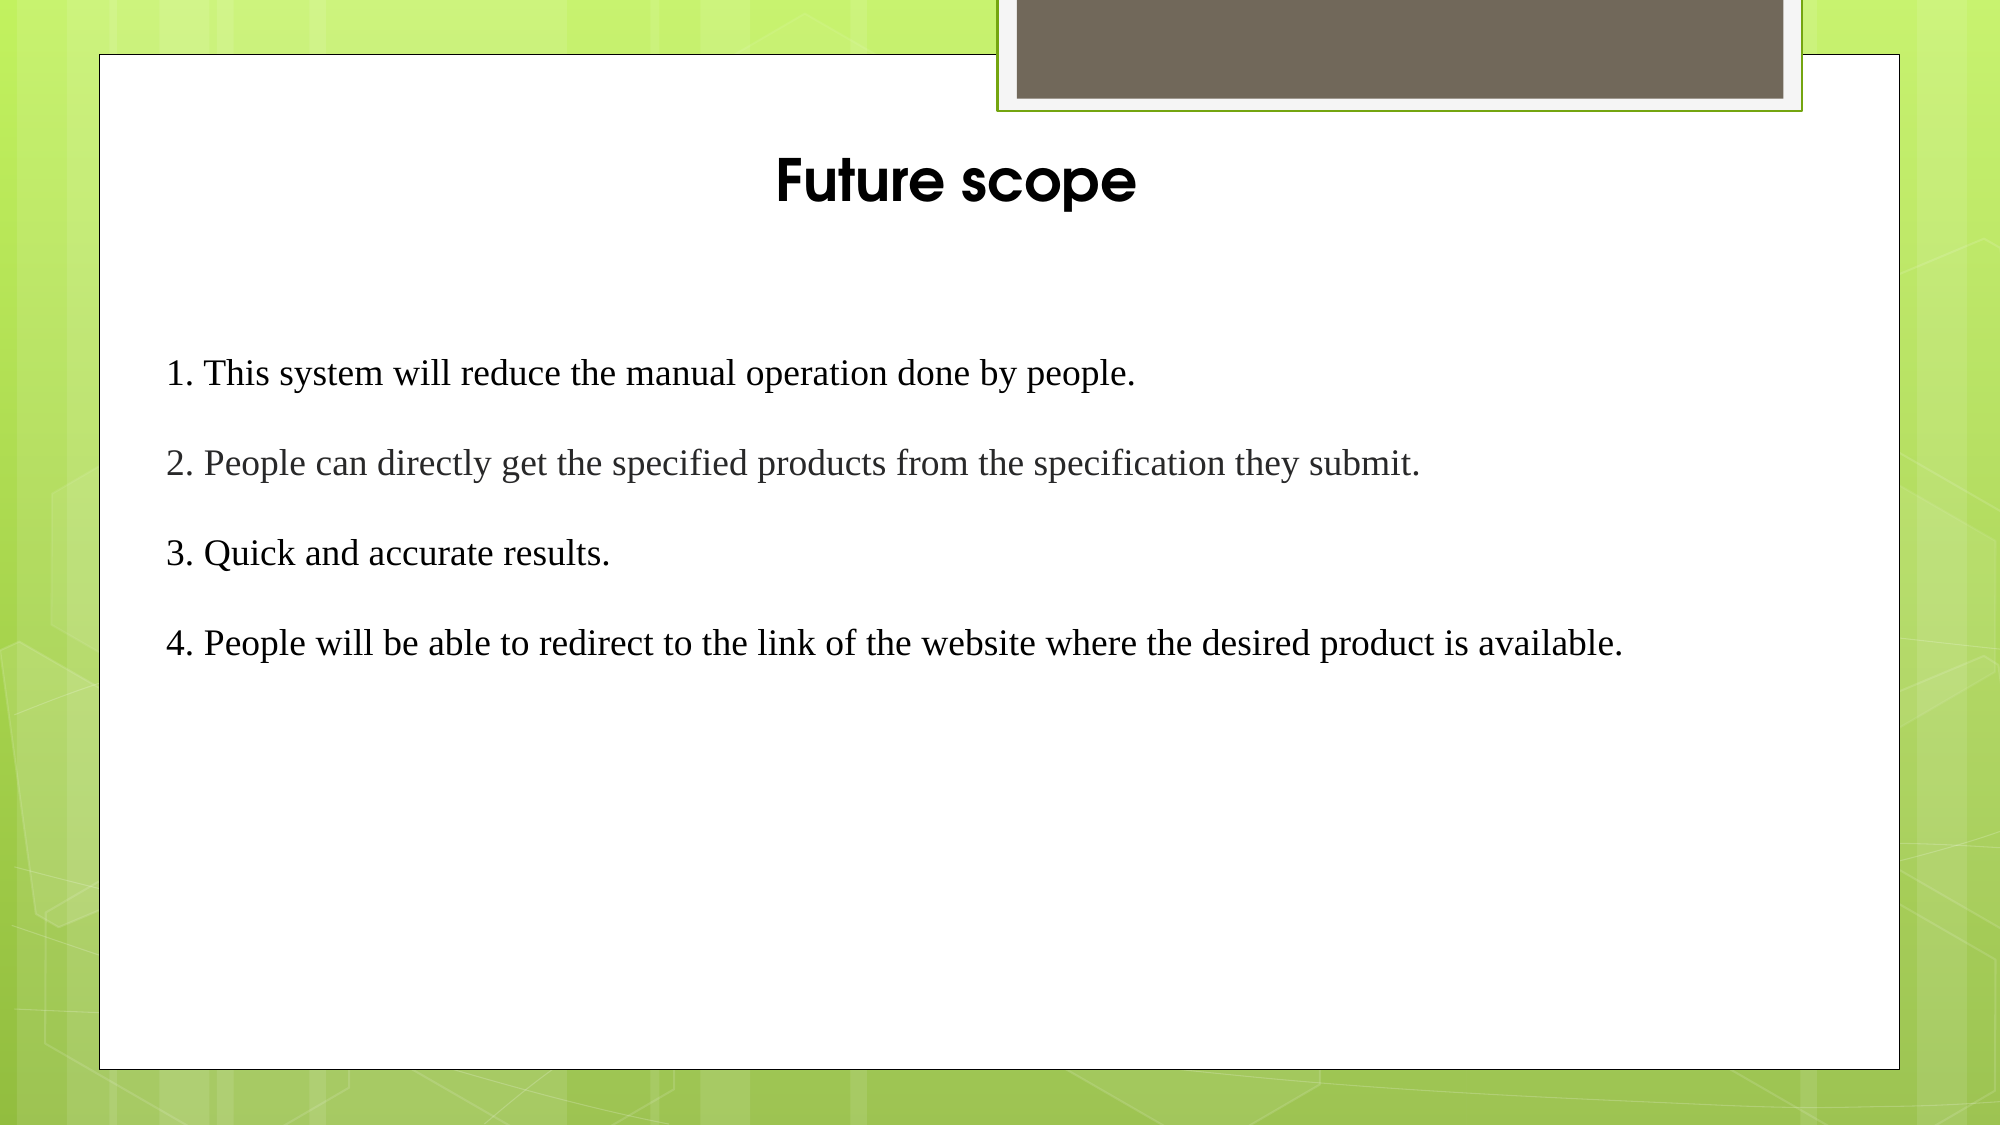

Future scope

1. This system will reduce the manual operation done by people.

2. People can directly get the specified products from the specification they submit.

3. Quick and accurate results.

4. People will be able to redirect to the link of the website where the desired product is available.